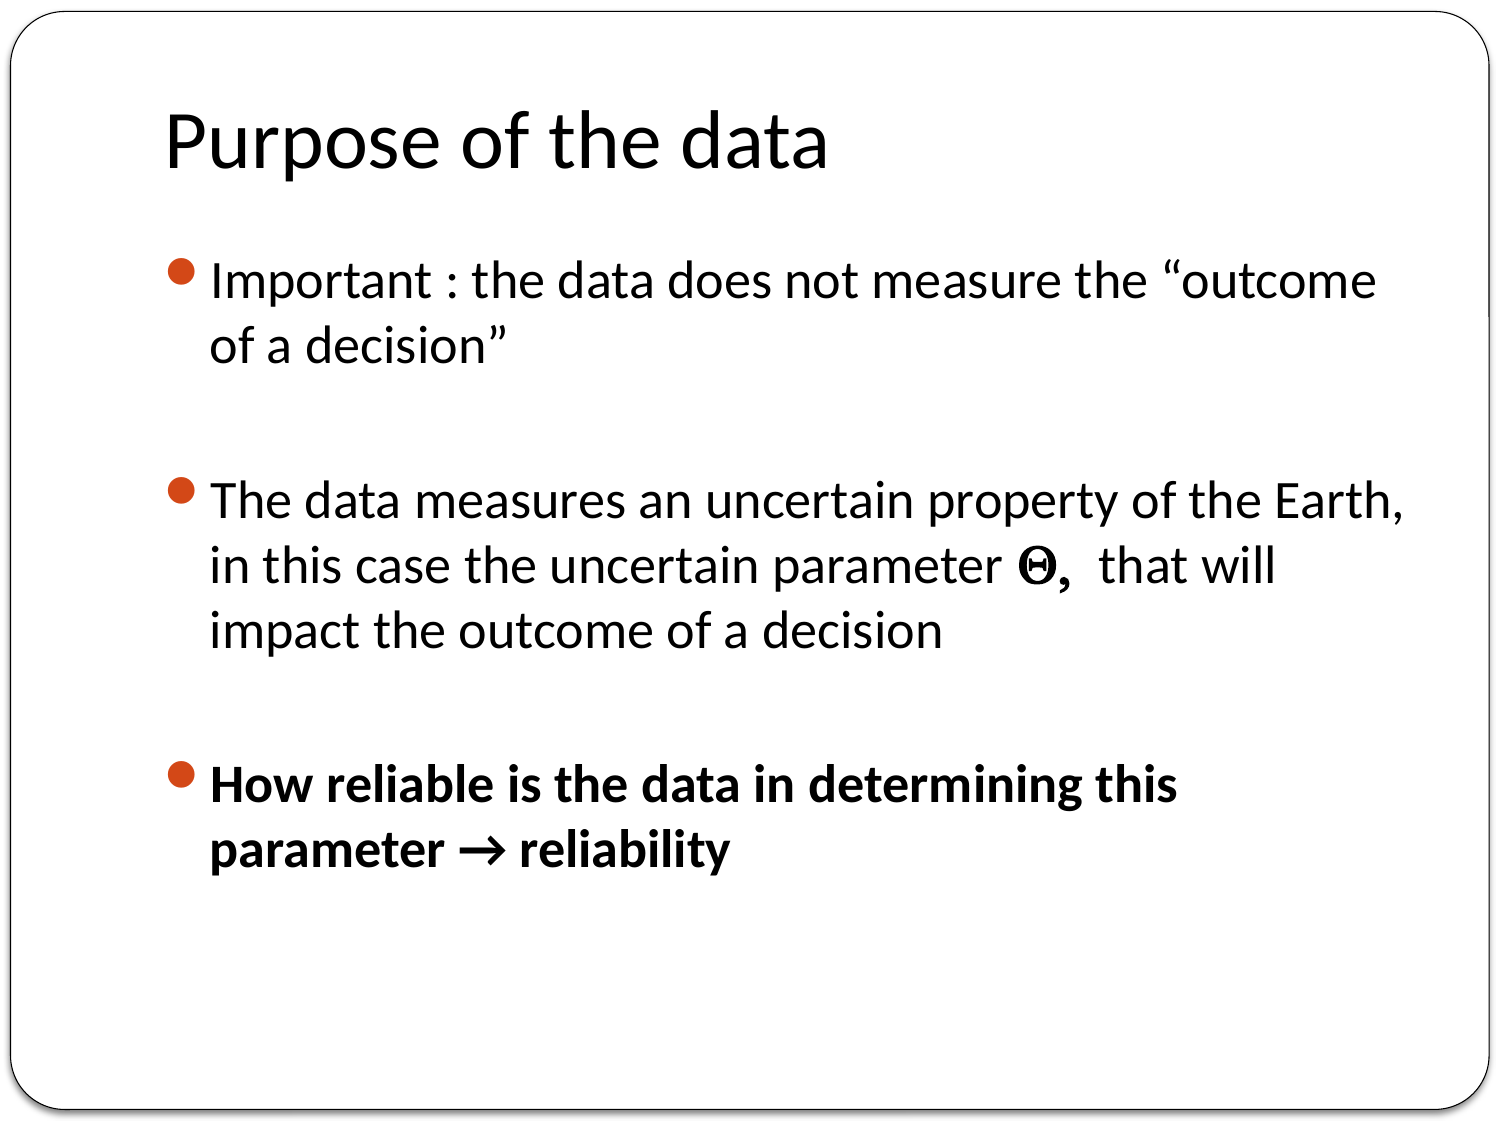

# Purpose of the data
Important : the data does not measure the “outcome of a decision”

The data measures an uncertain property of the Earth, in this case the uncertain parameter Θ, that will impact the outcome of a decision

How reliable is the data in determining this parameter → reliability